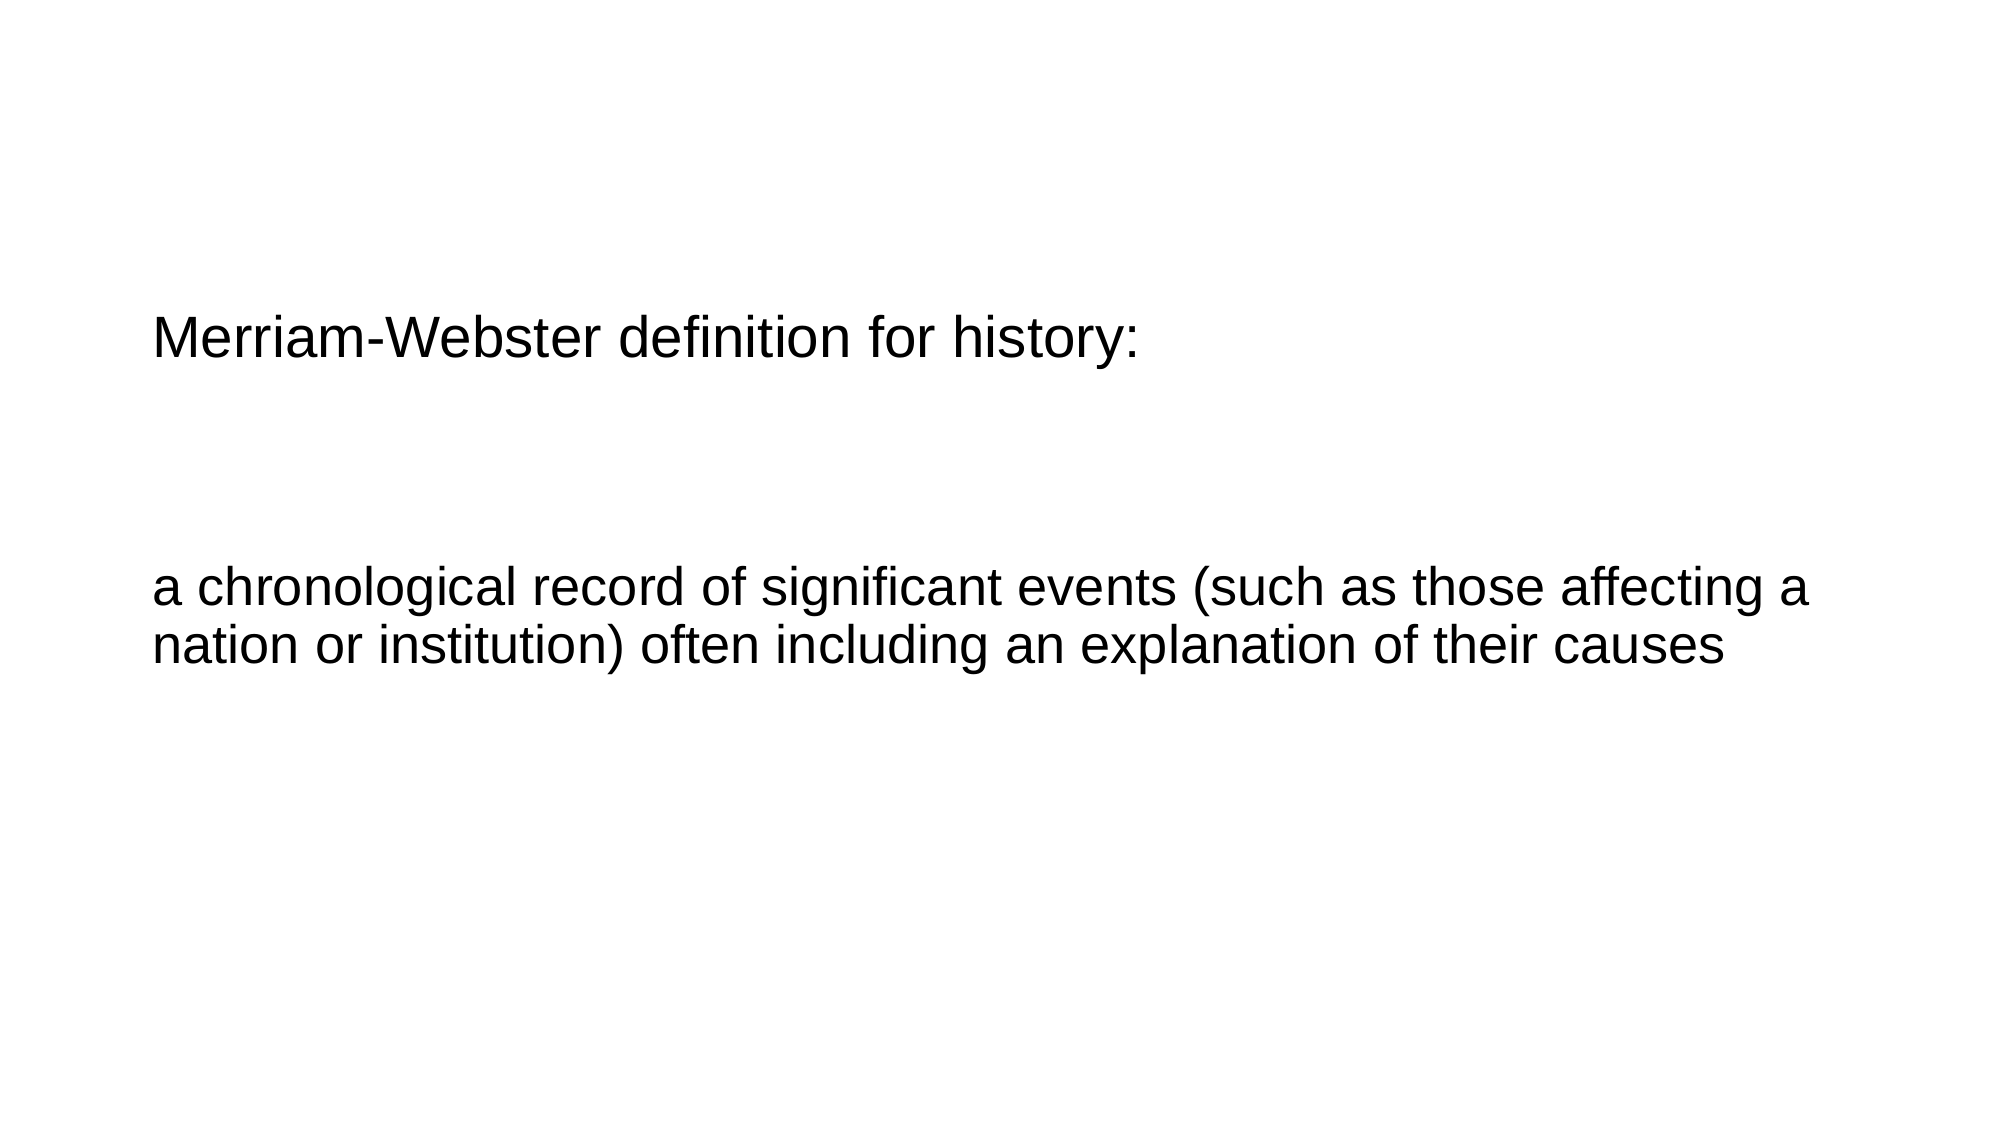

Merriam-Webster definition for history:

a chronological record of significant events (such as those affecting a nation or institution) often including an explanation of their causes